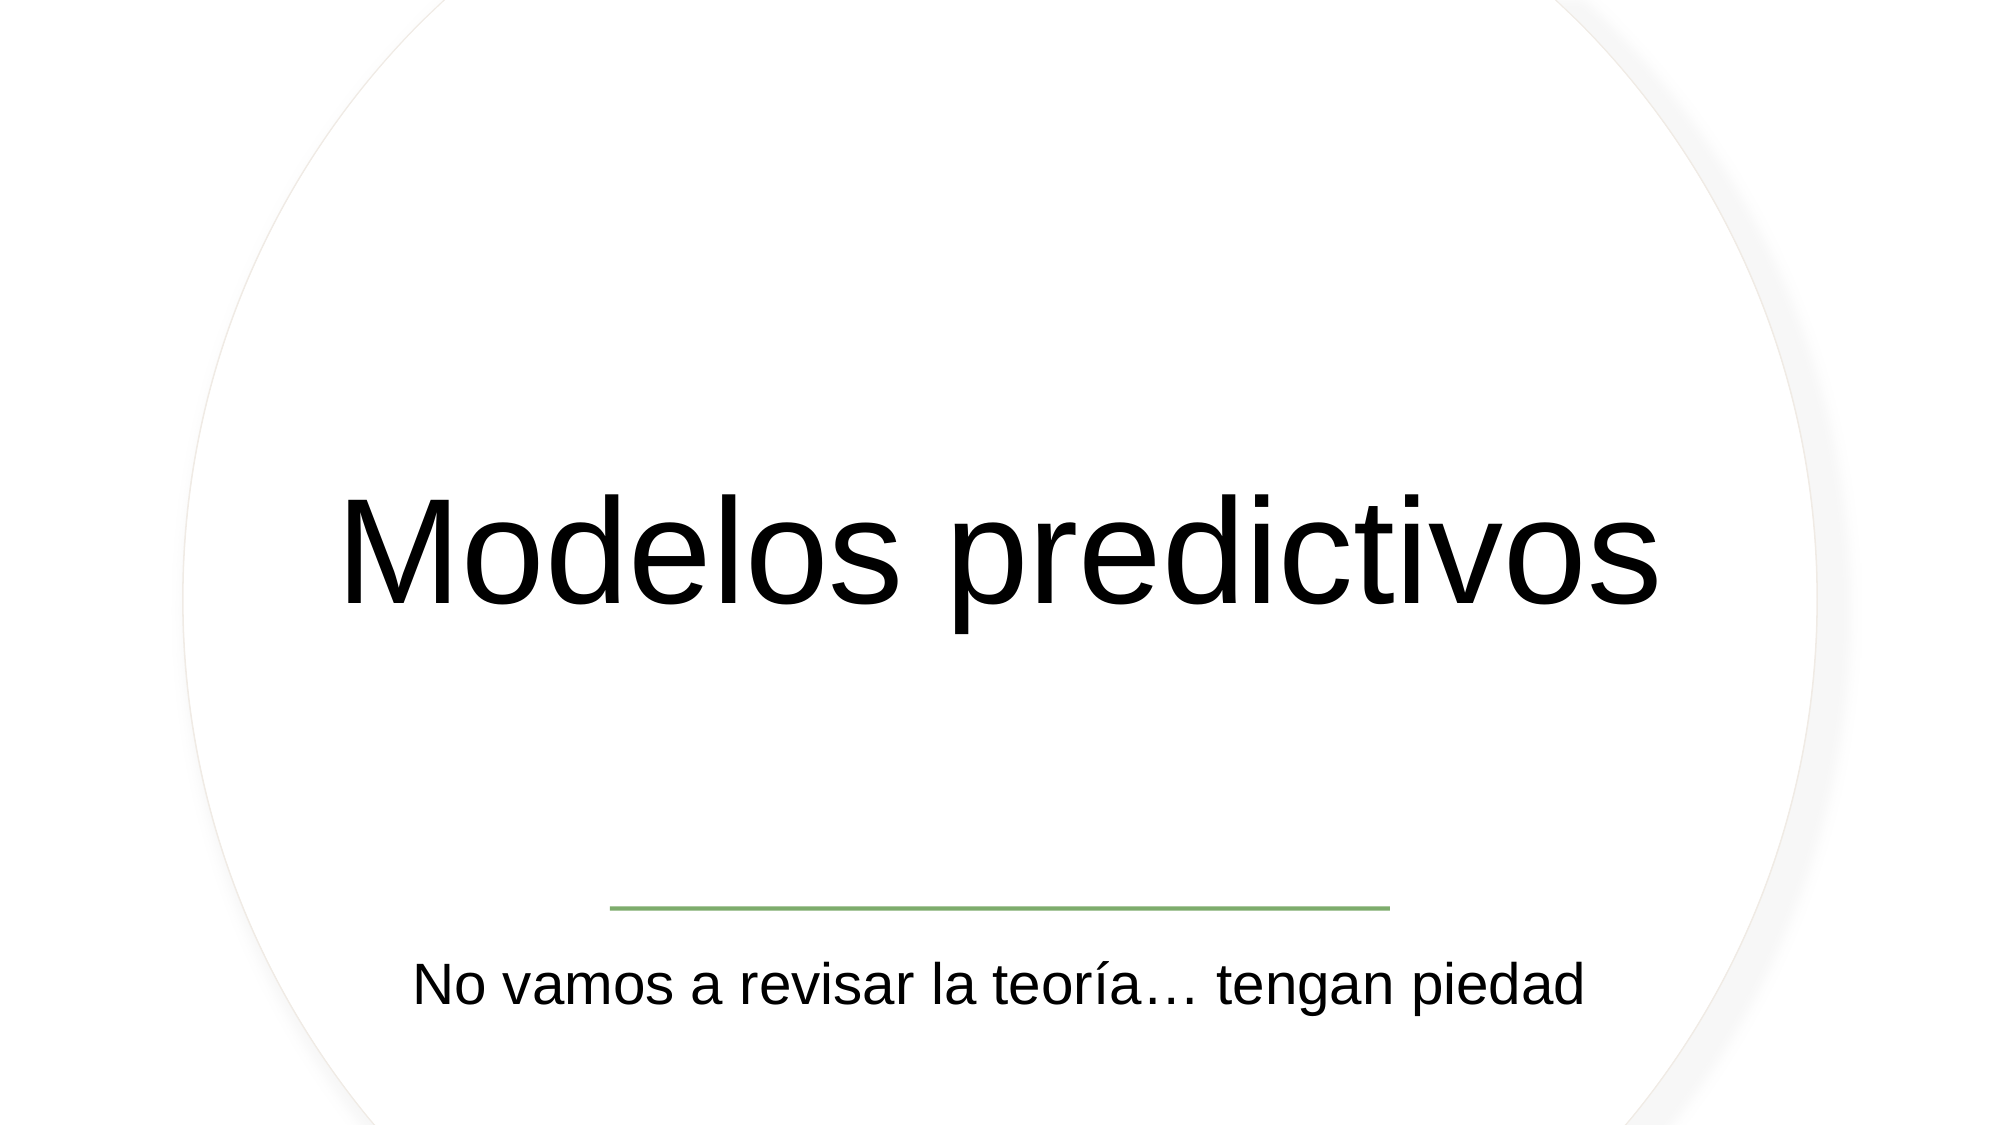

# Modelos predictivos

No vamos a revisar la teoría… tengan piedad